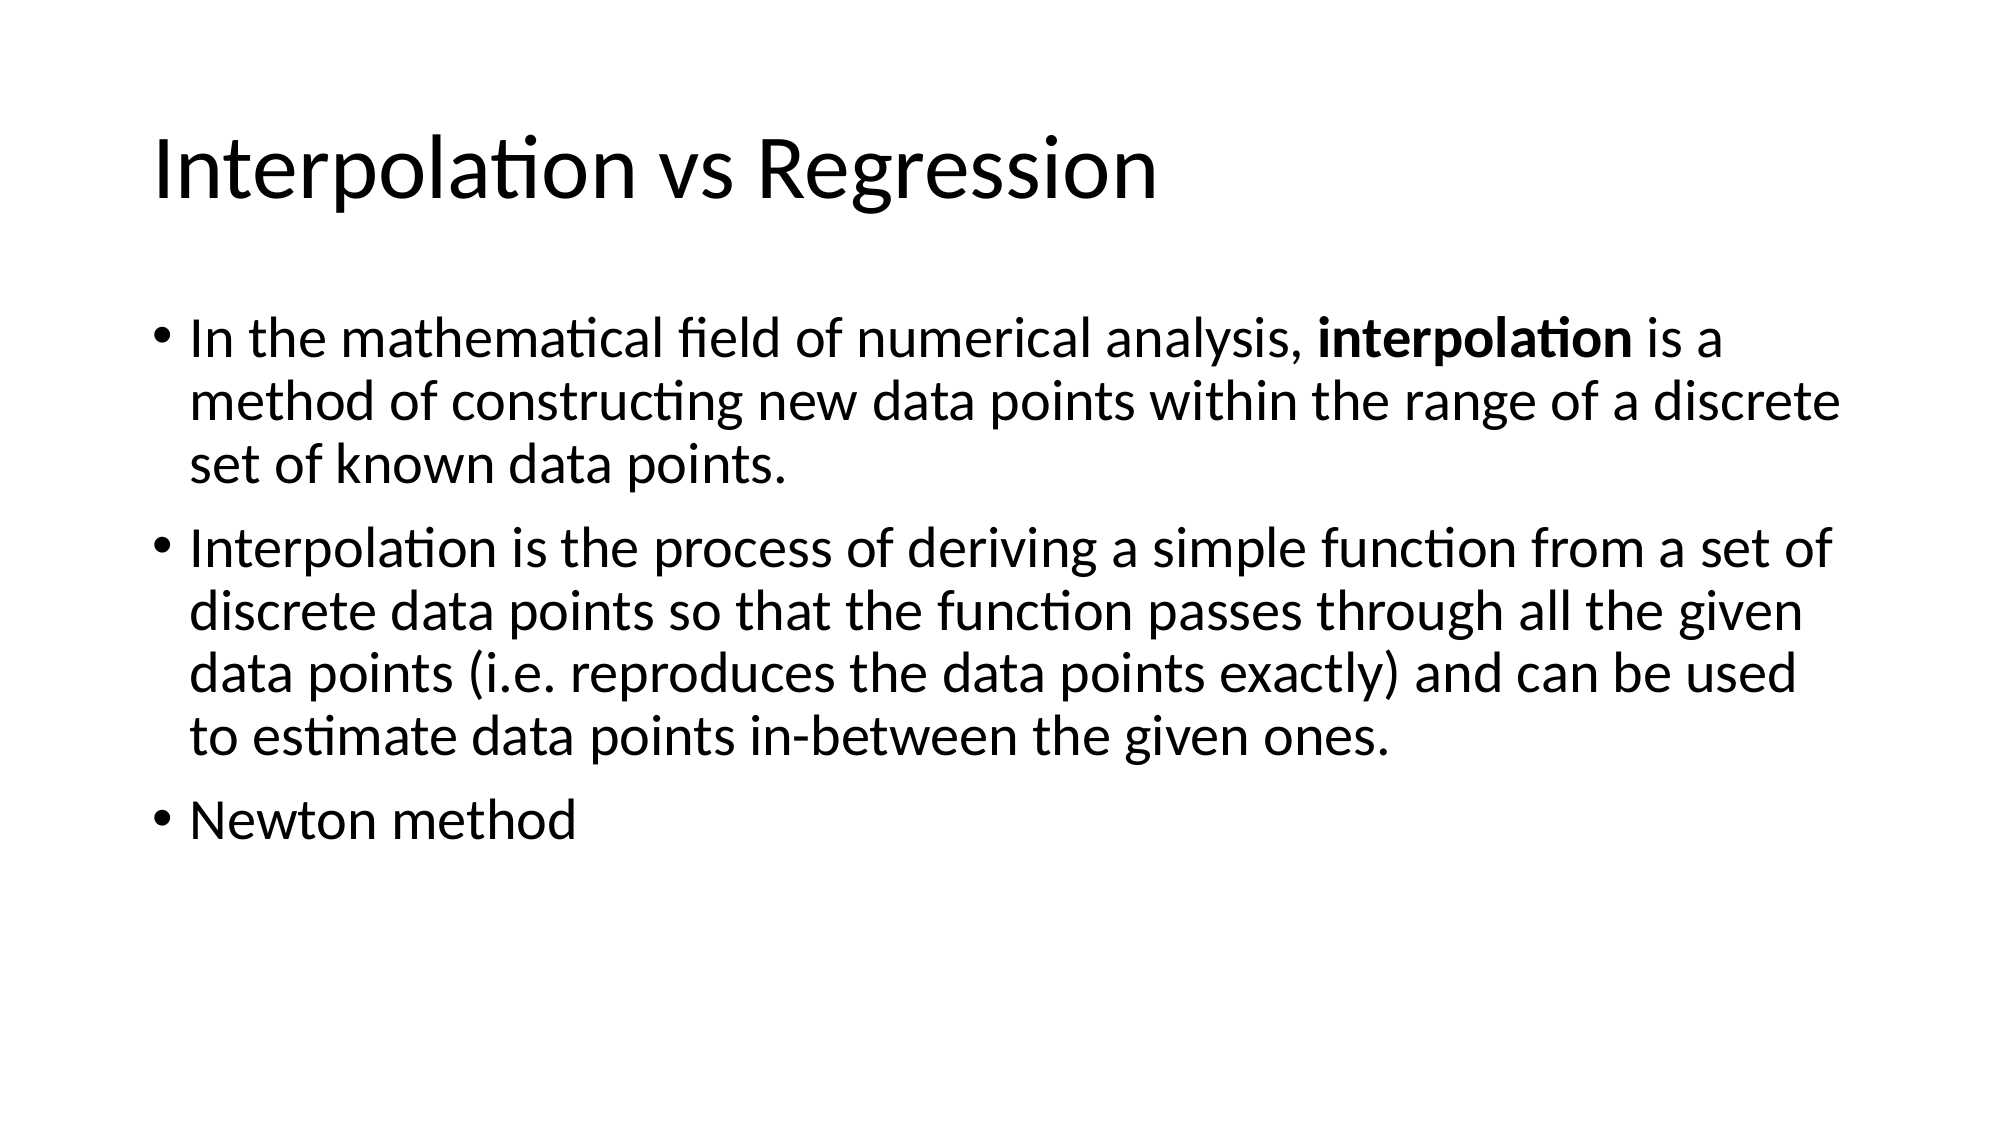

# Interpolation vs Regression
In the mathematical field of numerical analysis, interpolation is a method of constructing new data points within the range of a discrete set of known data points.
Interpolation is the process of deriving a simple function from a set of discrete data points so that the function passes through all the given data points (i.e. reproduces the data points exactly) and can be used to estimate data points in-between the given ones.
Newton method